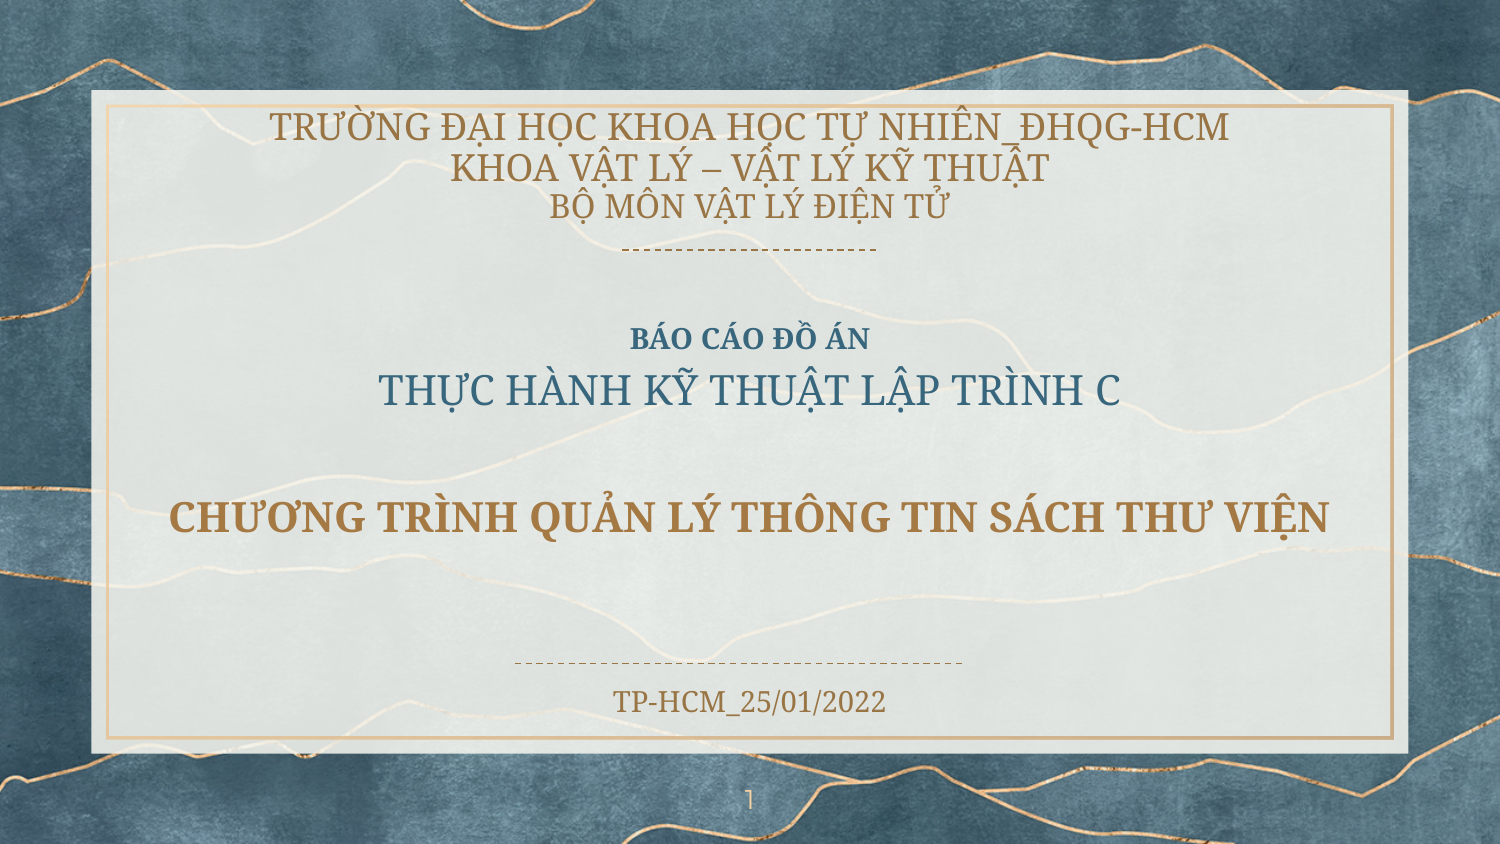

# TRƯỜNG ĐẠI HỌC KHOA HỌC TỰ NHIÊN_ĐHQG-HCM KHOA VẬT LÝ – VẬT LÝ KỸ THUẬT BỘ MÔN VẬT LÝ ĐIỆN TỬ
BÁO CÁO ĐỒ ÁN
THỰC HÀNH KỸ THUẬT LẬP TRÌNH C
CHƯƠNG TRÌNH QUẢN LÝ THÔNG TIN SÁCH THƯ VIỆN
TP-HCM_25/01/2022
1